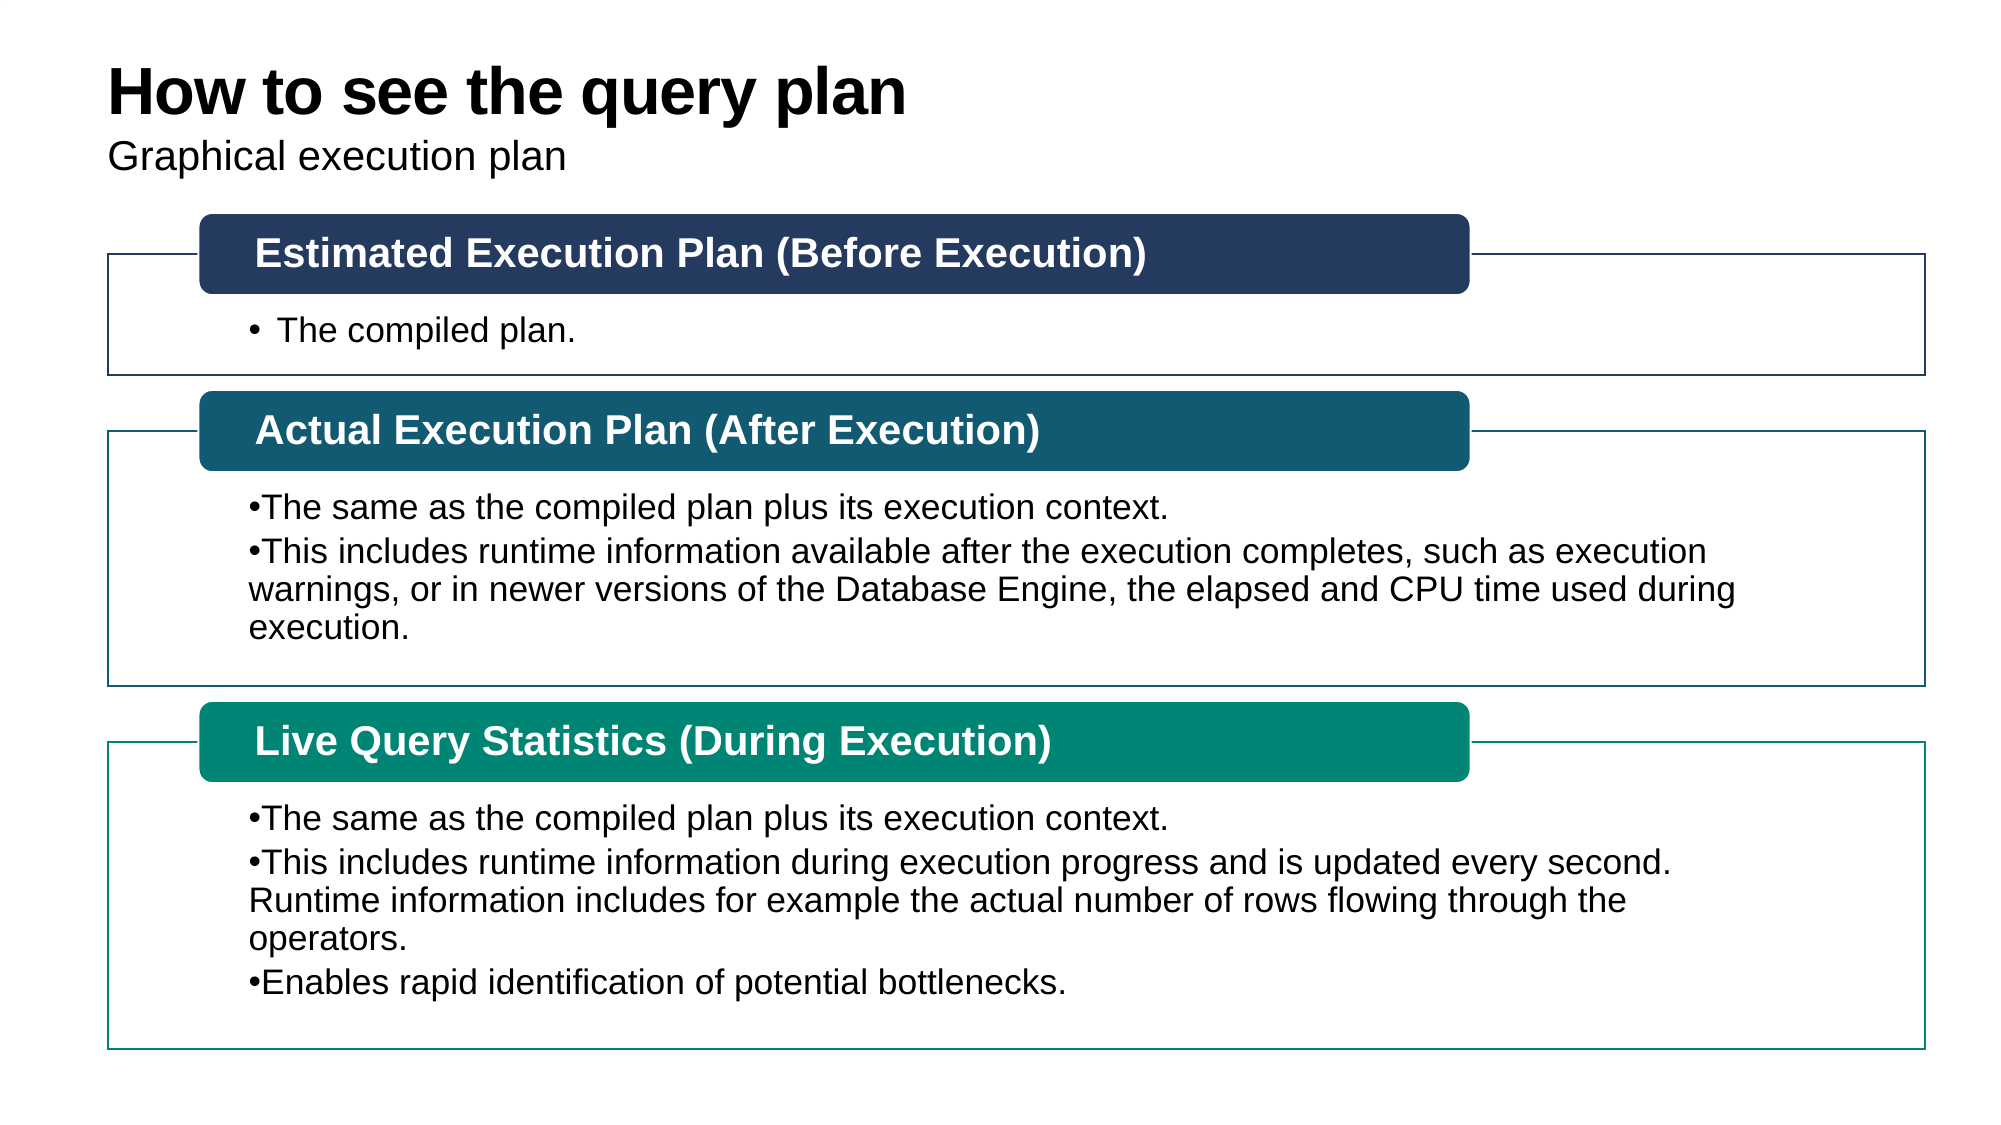

# How to see the query plan
Graphical execution plan
The compiled plan.
Estimated Execution Plan (Before Execution)
The same as the compiled plan plus its execution context.
This includes runtime information available after the execution completes, such as execution warnings, or in newer versions of the Database Engine, the elapsed and CPU time used during execution.
Actual Execution Plan (After Execution)
The same as the compiled plan plus its execution context.
This includes runtime information during execution progress and is updated every second. Runtime information includes for example the actual number of rows flowing through the operators.
Enables rapid identification of potential bottlenecks.
Live Query Statistics (During Execution)